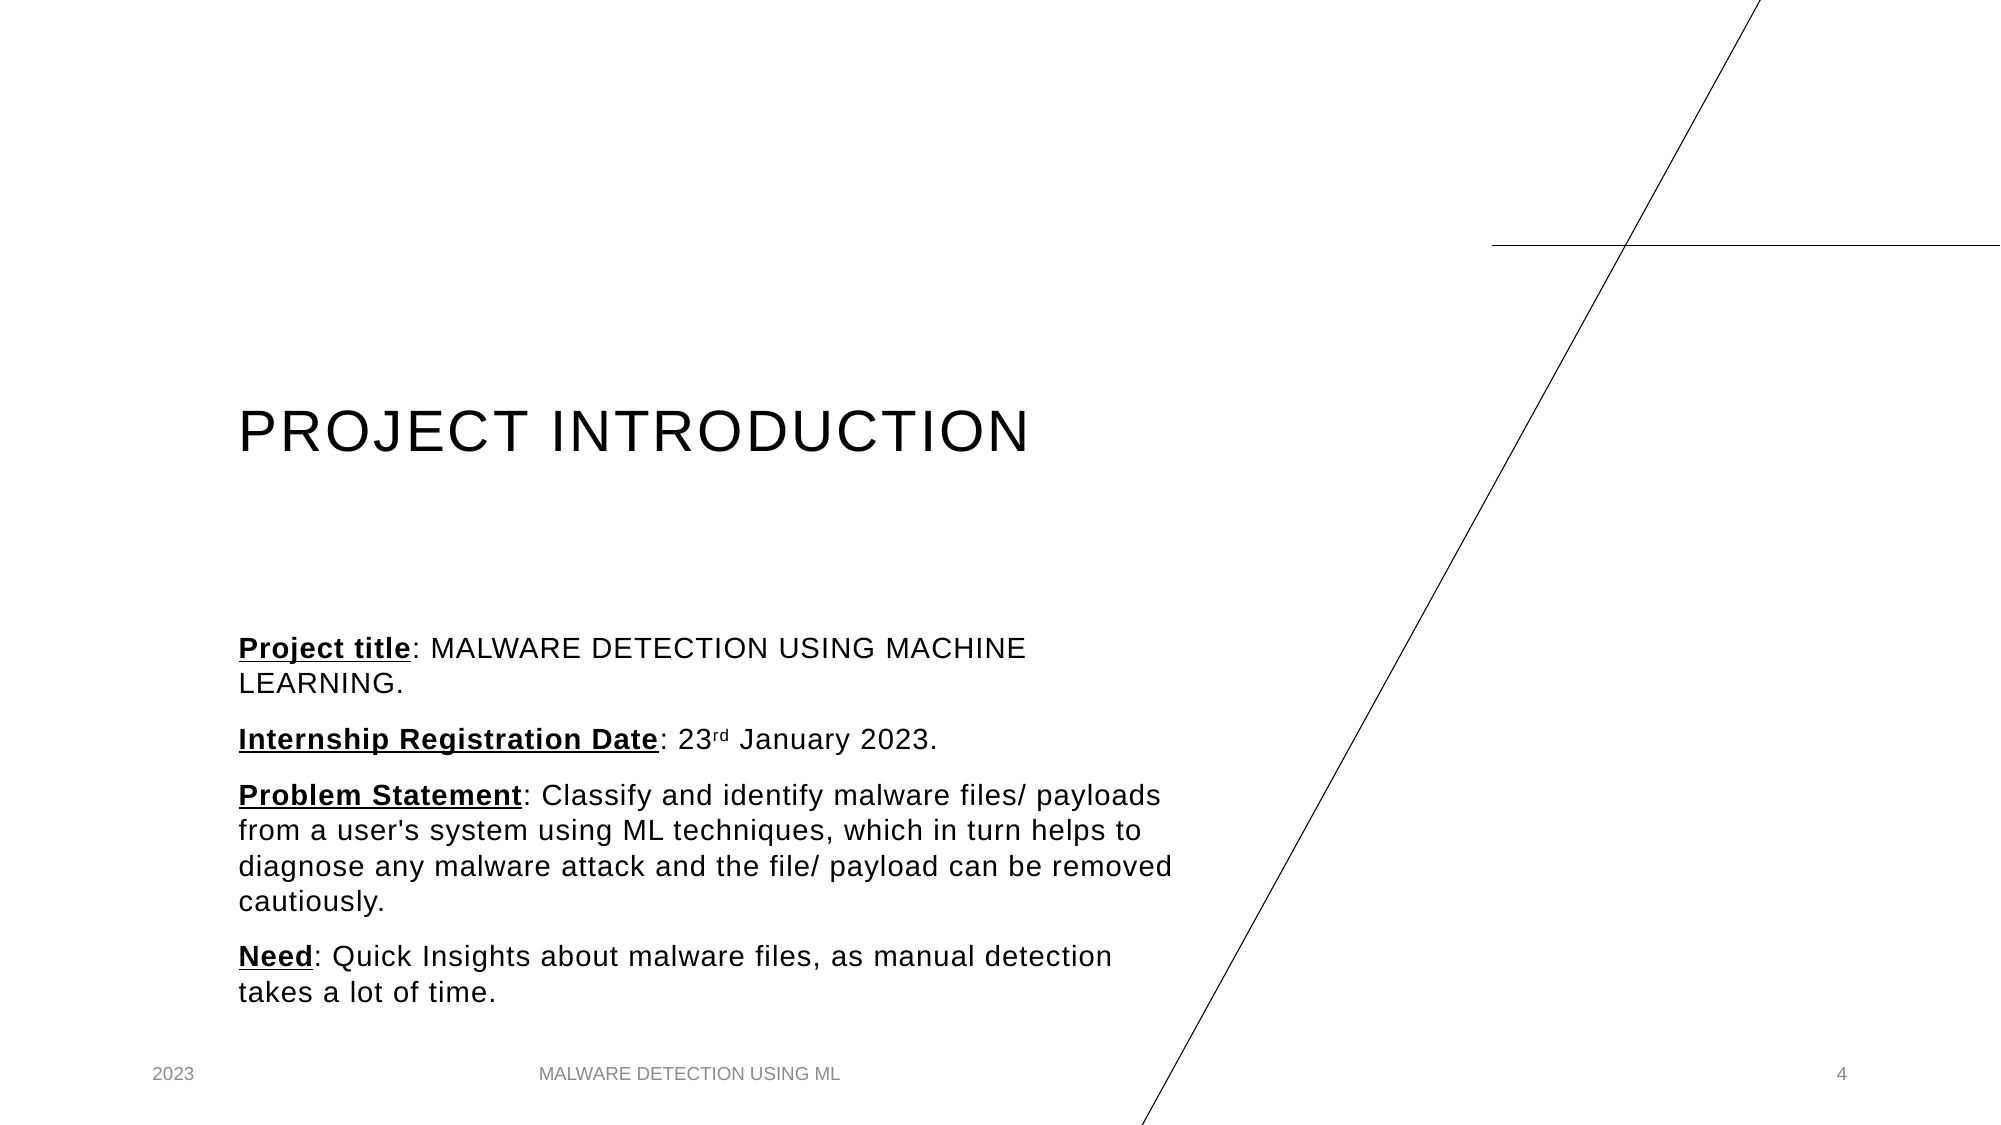

# Project introduction
Project title: MALWARE DETECTION USING MACHINE LEARNING.
Internship Registration Date: 23rd January 2023.
Problem Statement: Classify and identify malware files/ payloads from a user's system using ML techniques, which in turn helps to diagnose any malware attack and the file/ payload can be removed cautiously.
Need: Quick Insights about malware files, as manual detection takes a lot of time.
2023
MALWARE DETECTION USING ML
4